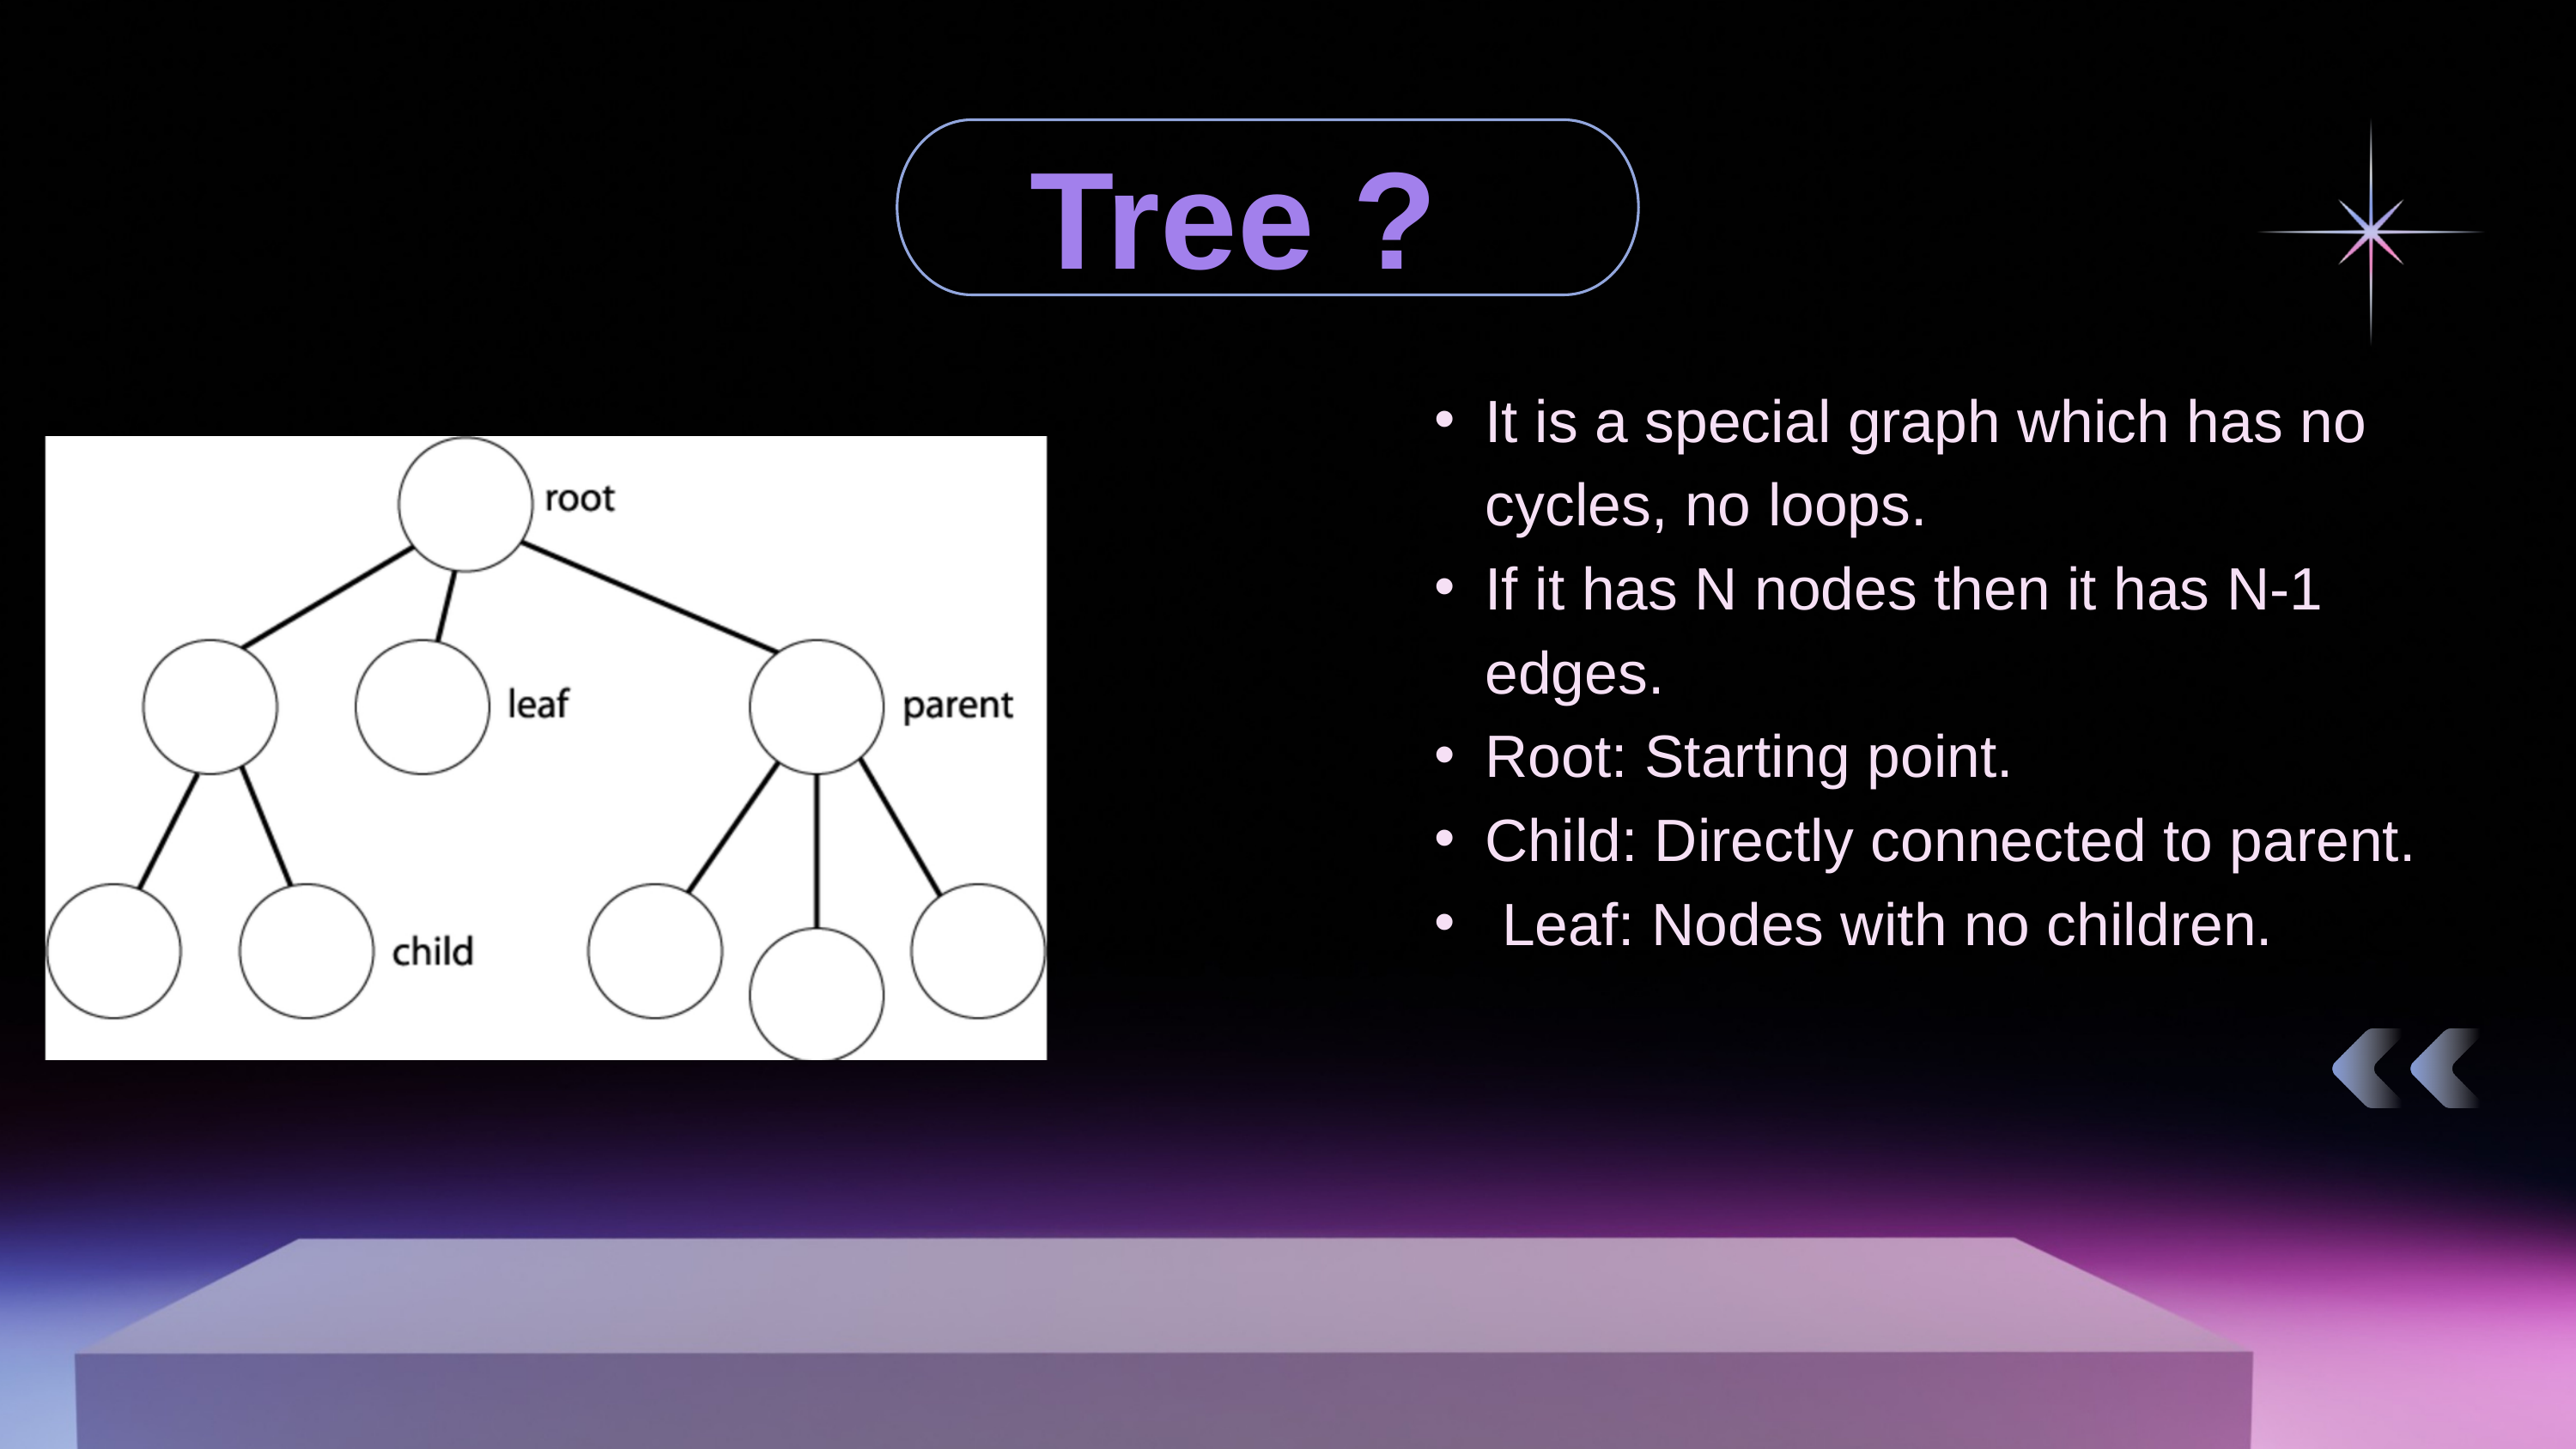

Tree ?

It is a special graph which has no cycles, no loops.
If it has N nodes then it has N-1 edges.
Root: Starting point.
Child: Directly connected to parent.
 Leaf: Nodes with no children.